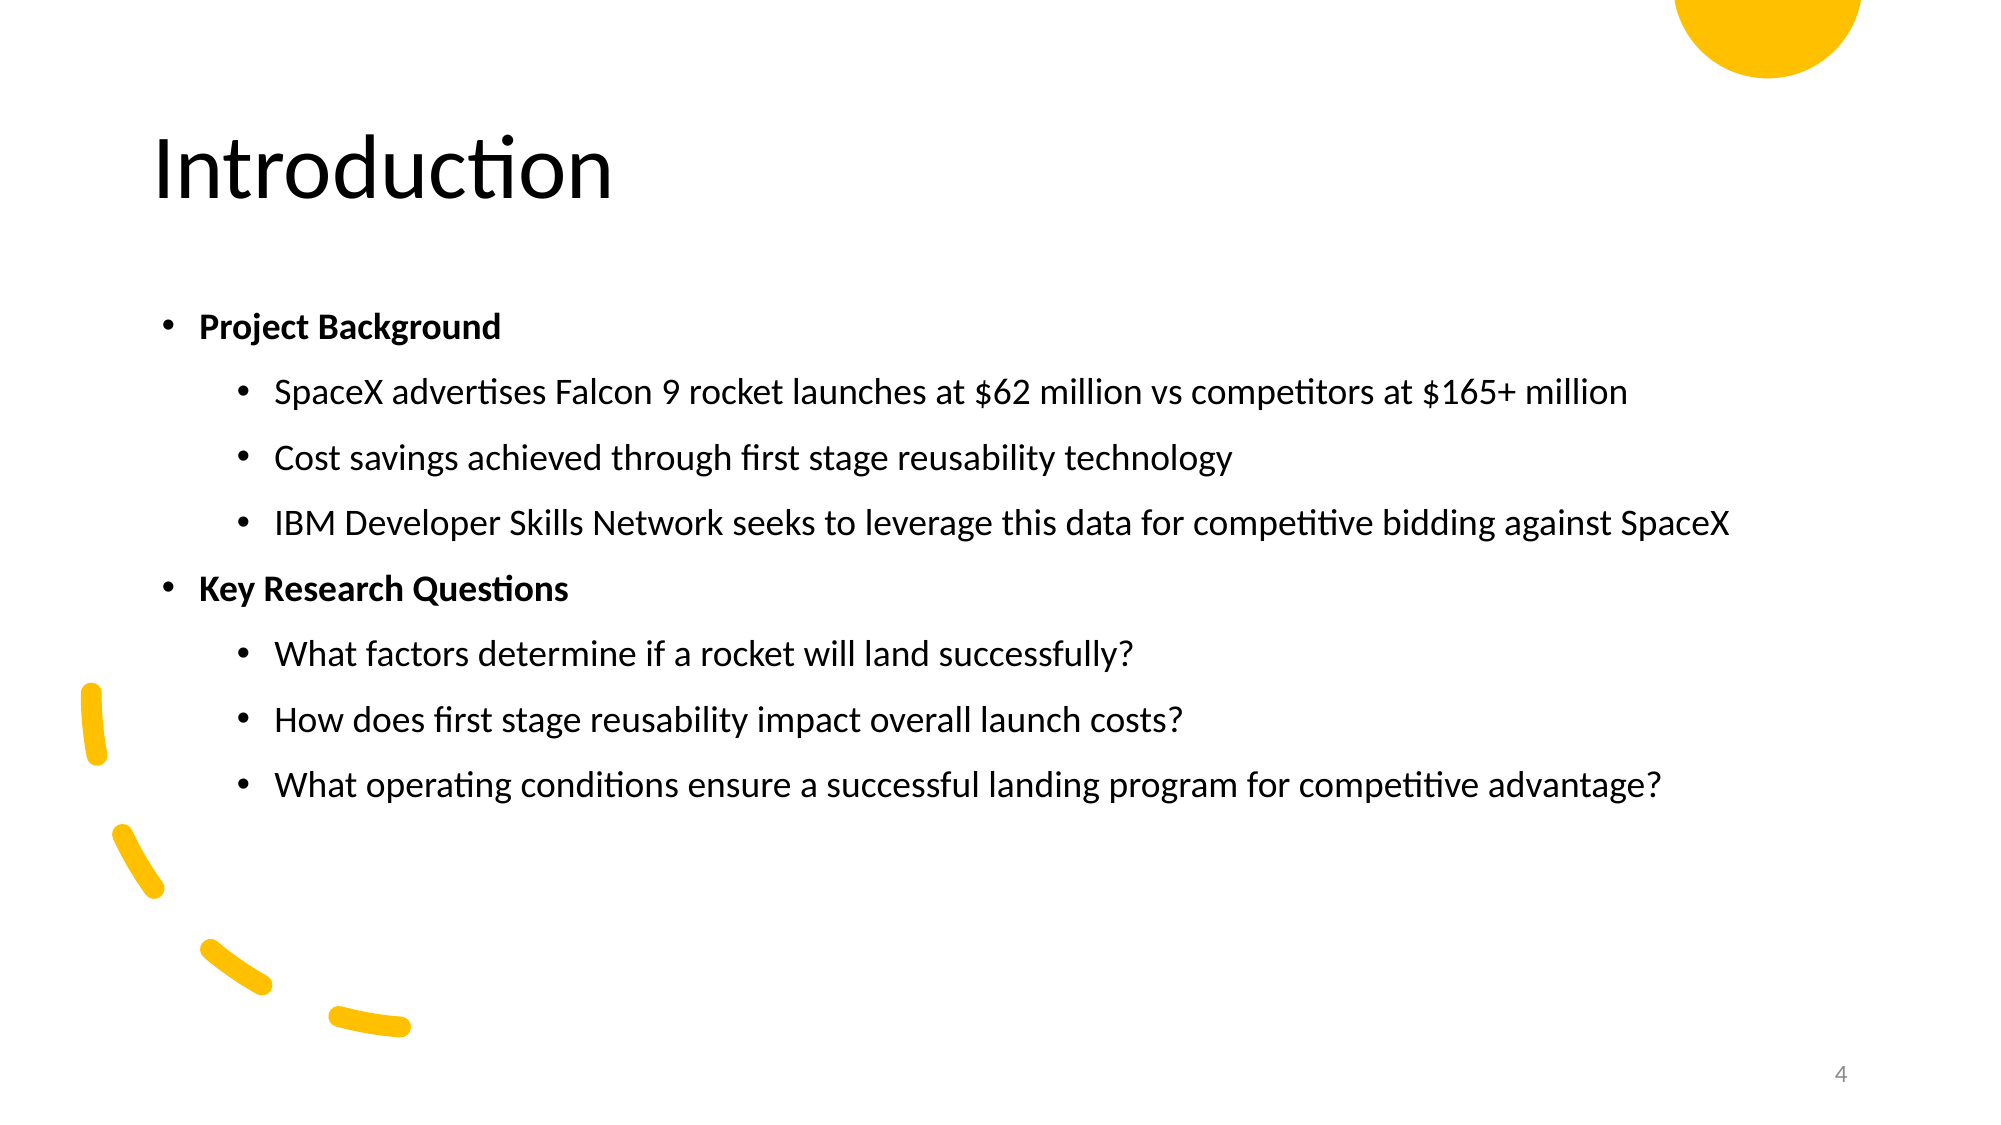

Introduction
Project Background
SpaceX advertises Falcon 9 rocket launches at $62 million vs competitors at $165+ million
Cost savings achieved through first stage reusability technology
IBM Developer Skills Network seeks to leverage this data for competitive bidding against SpaceX
Key Research Questions
What factors determine if a rocket will land successfully?
How does first stage reusability impact overall launch costs?
What operating conditions ensure a successful landing program for competitive advantage?

4